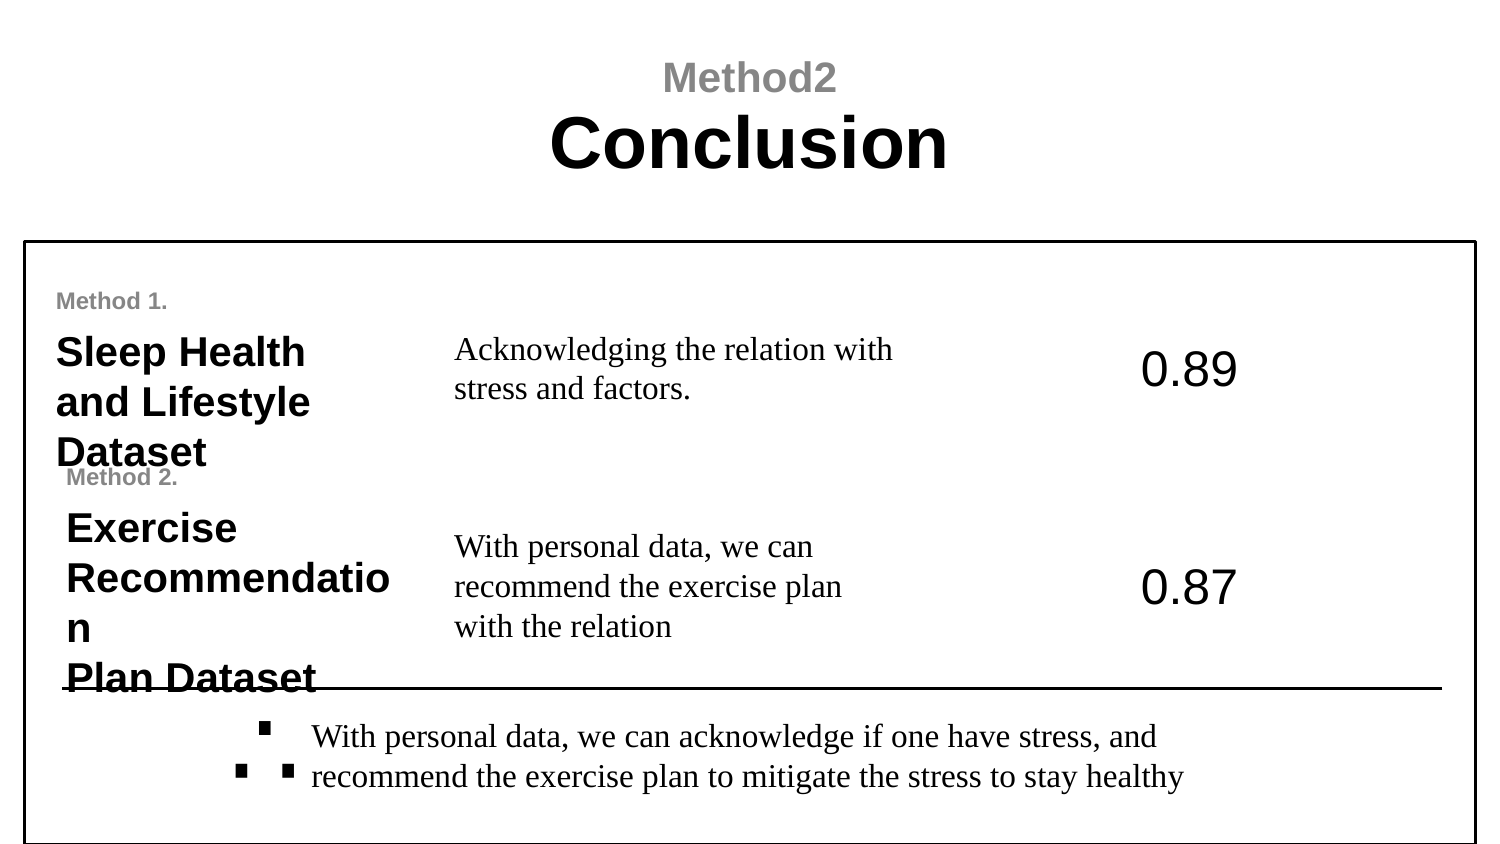

Method2
# Conclusion

Method 1.
Sleep Health and Lifestyle Dataset
Acknowledging the relation with stress and factors.
0.89

Method 2.
Exercise Recommendation
Plan Dataset
With personal data, we can recommend the exercise plan with the relation
0.87
∴
With personal data, we can acknowledge if one have stress, and recommend the exercise plan to mitigate the stress to stay healthy